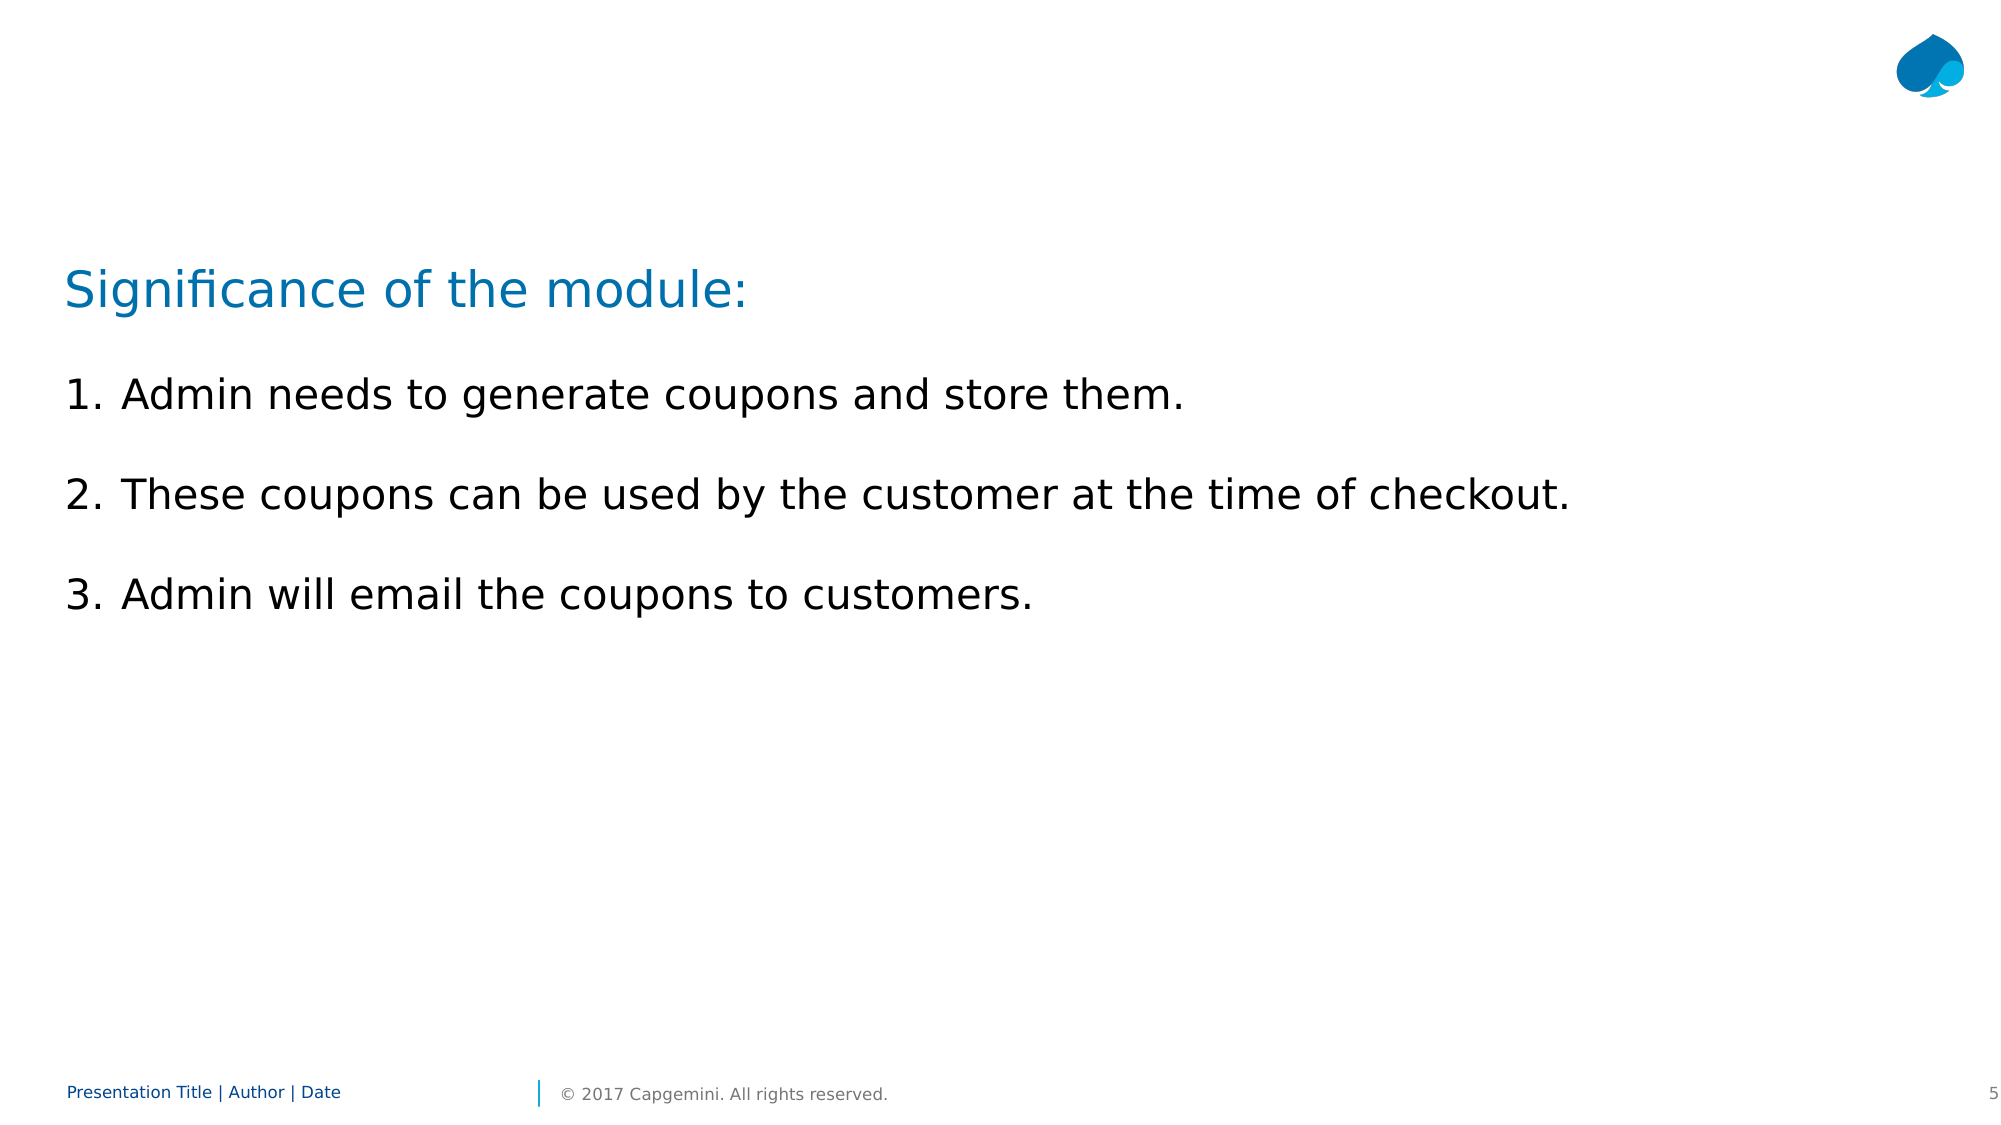

Significance of the module:

Admin needs to generate coupons and store them.

These coupons can be used by the customer at the time of checkout.

Admin will email the coupons to customers.